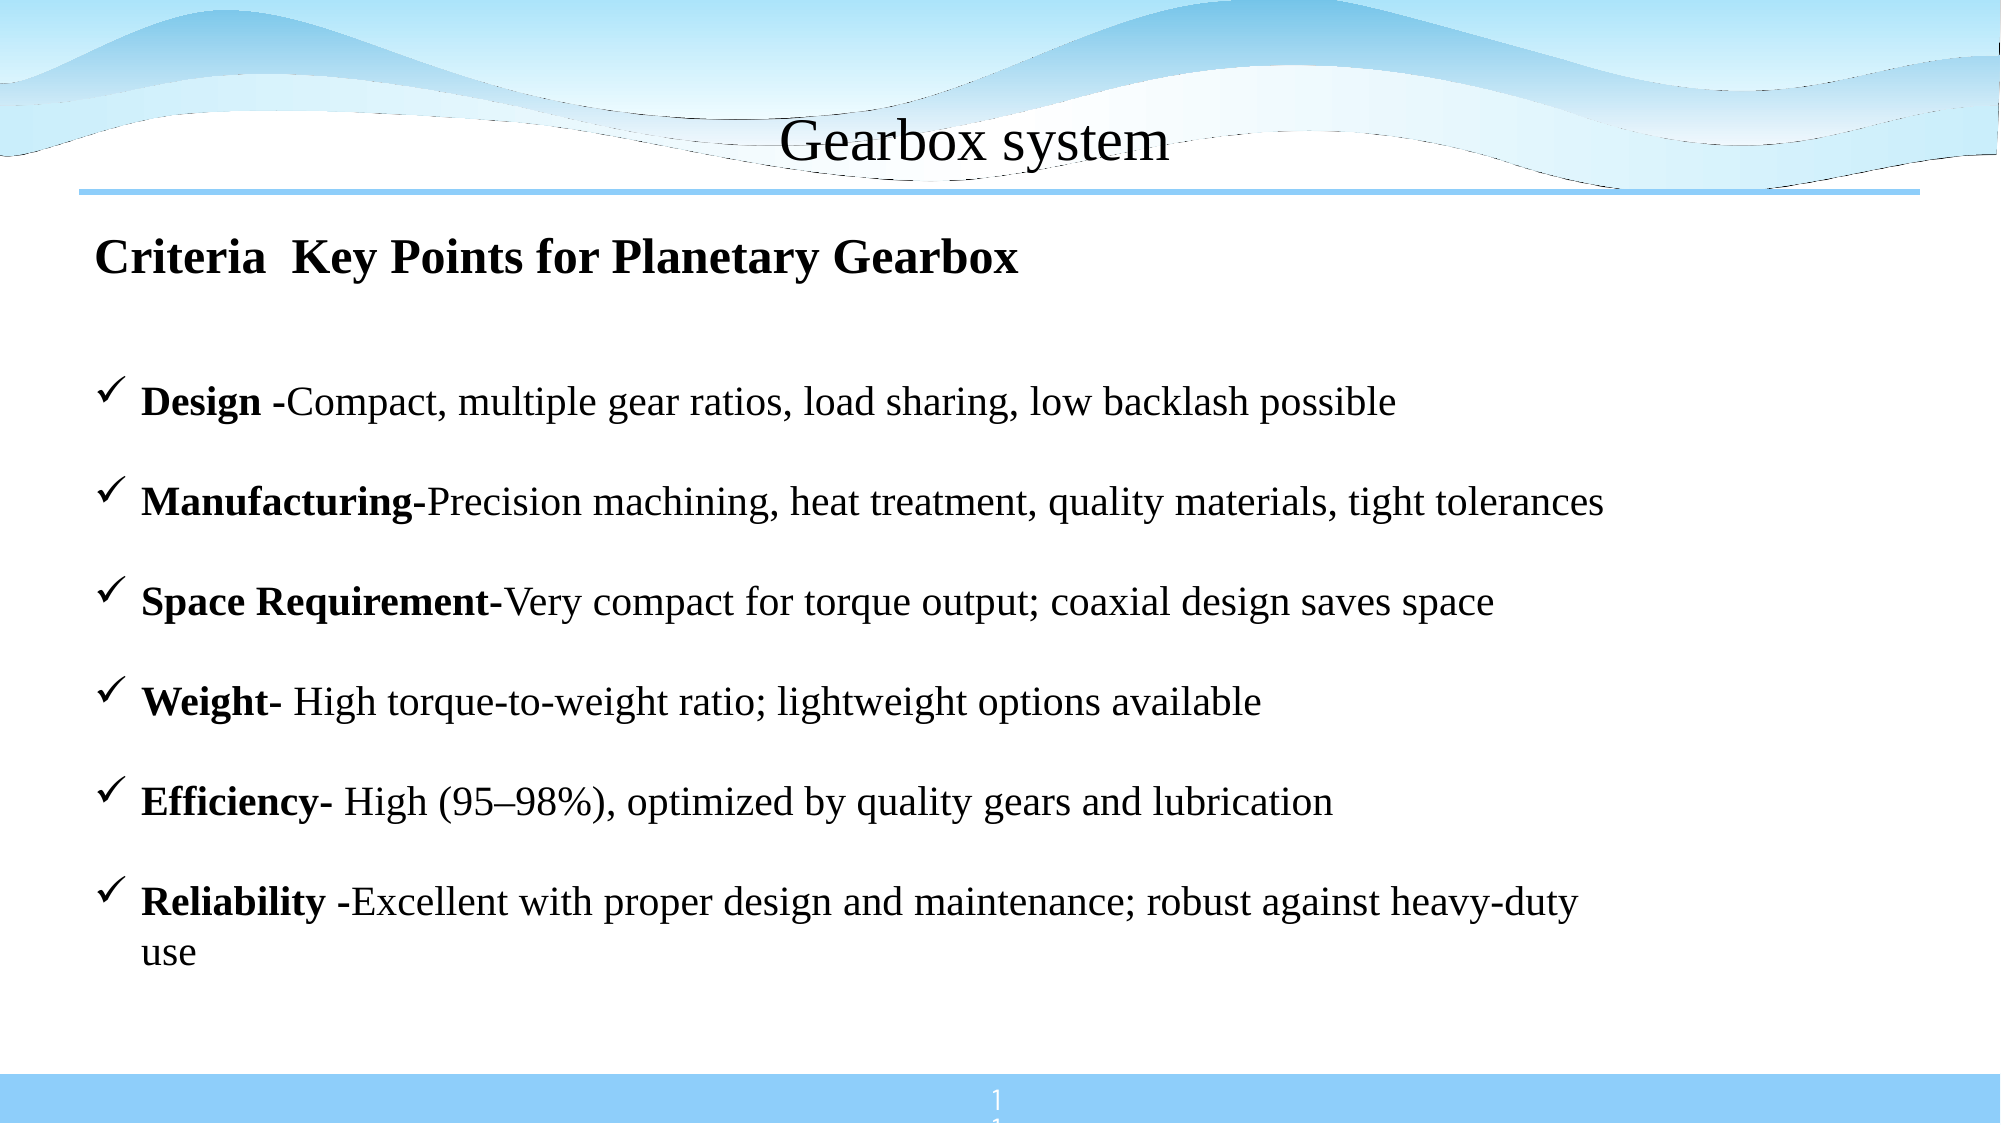

# Gearbox system

Criteria  Key Points for Planetary Gearbox

Design -Compact, multiple gear ratios, load sharing, low backlash possible

Manufacturing-Precision machining, heat treatment, quality materials, tight tolerances

Space Requirement-Very compact for torque output; coaxial design saves space

Weight- High torque-to-weight ratio; lightweight options available

Efficiency- High (95–98%), optimized by quality gears and lubrication

Reliability -Excellent with proper design and maintenance; robust against heavy-duty use
117